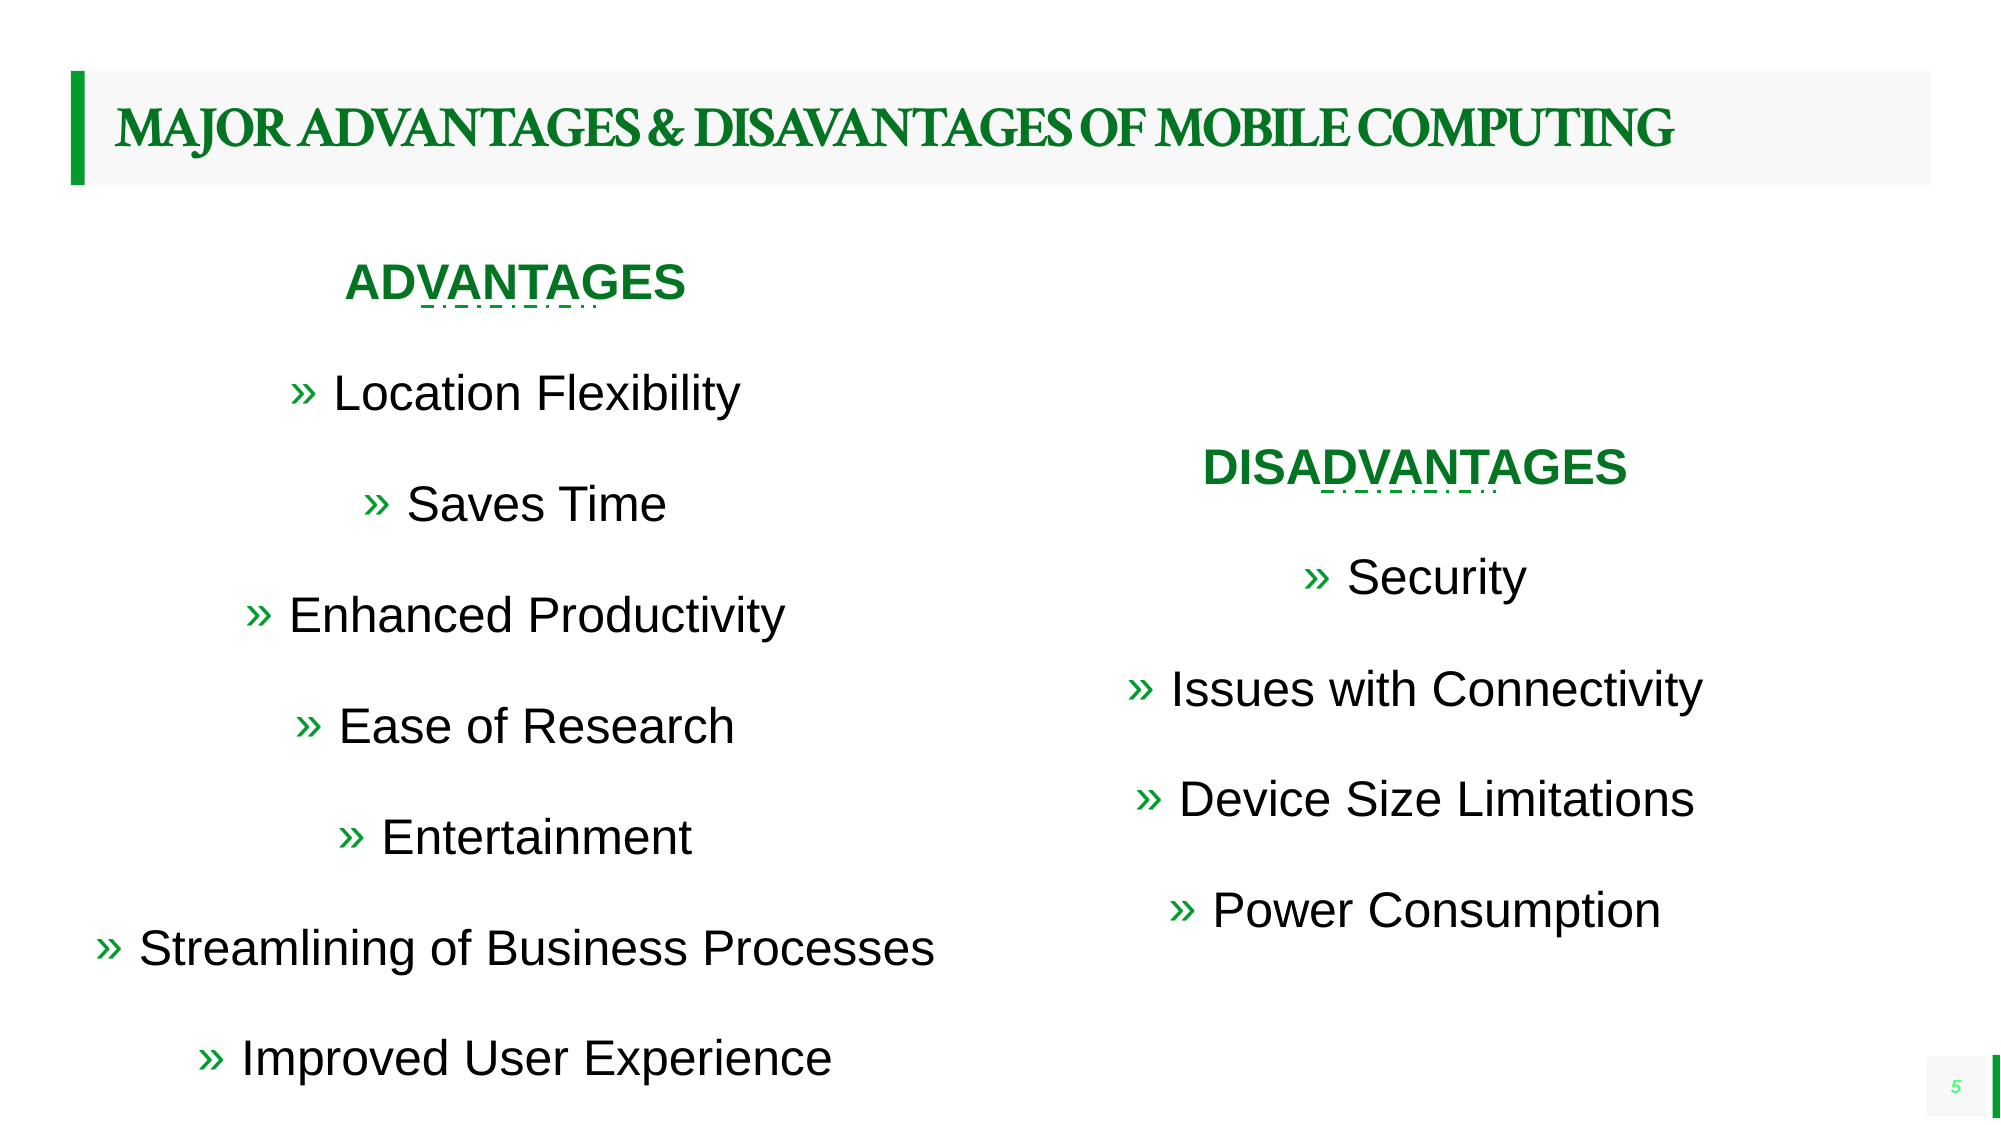

# MAJOR ADVANTAGES & DISAVANTAGES OF MOBILE COMPUTING
ADVANTAGES
Location Flexibility
Saves Time
Enhanced Productivity
Ease of Research
Entertainment
Streamlining of Business Processes
Improved User Experience
DISADVANTAGES
Security
Issues with Connectivity
Device Size Limitations
Power Consumption

5